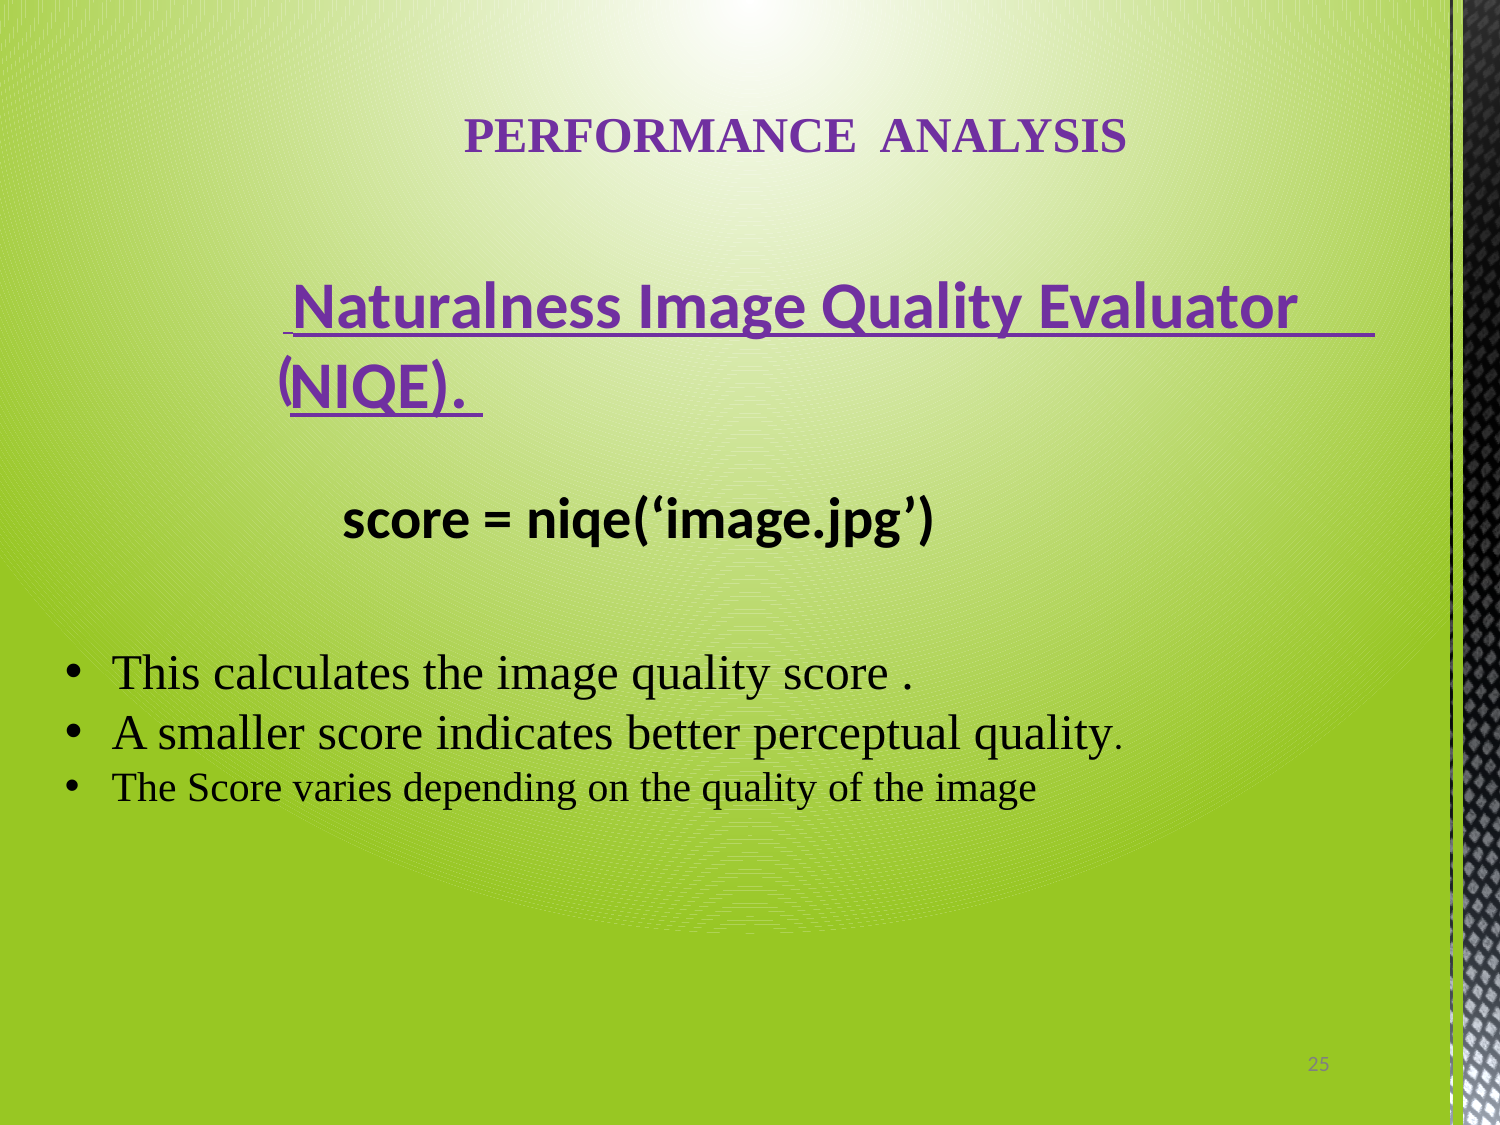

PERFORMANCE  ANALYSIS

                        Naturalness Image Quality Evaluator
               NIQE).

                (

                     score = niqe(‘image.jpg’)

This calculates the image quality score .
A smaller score indicates better perceptual quality.
The Score varies depending on the quality of the image

25